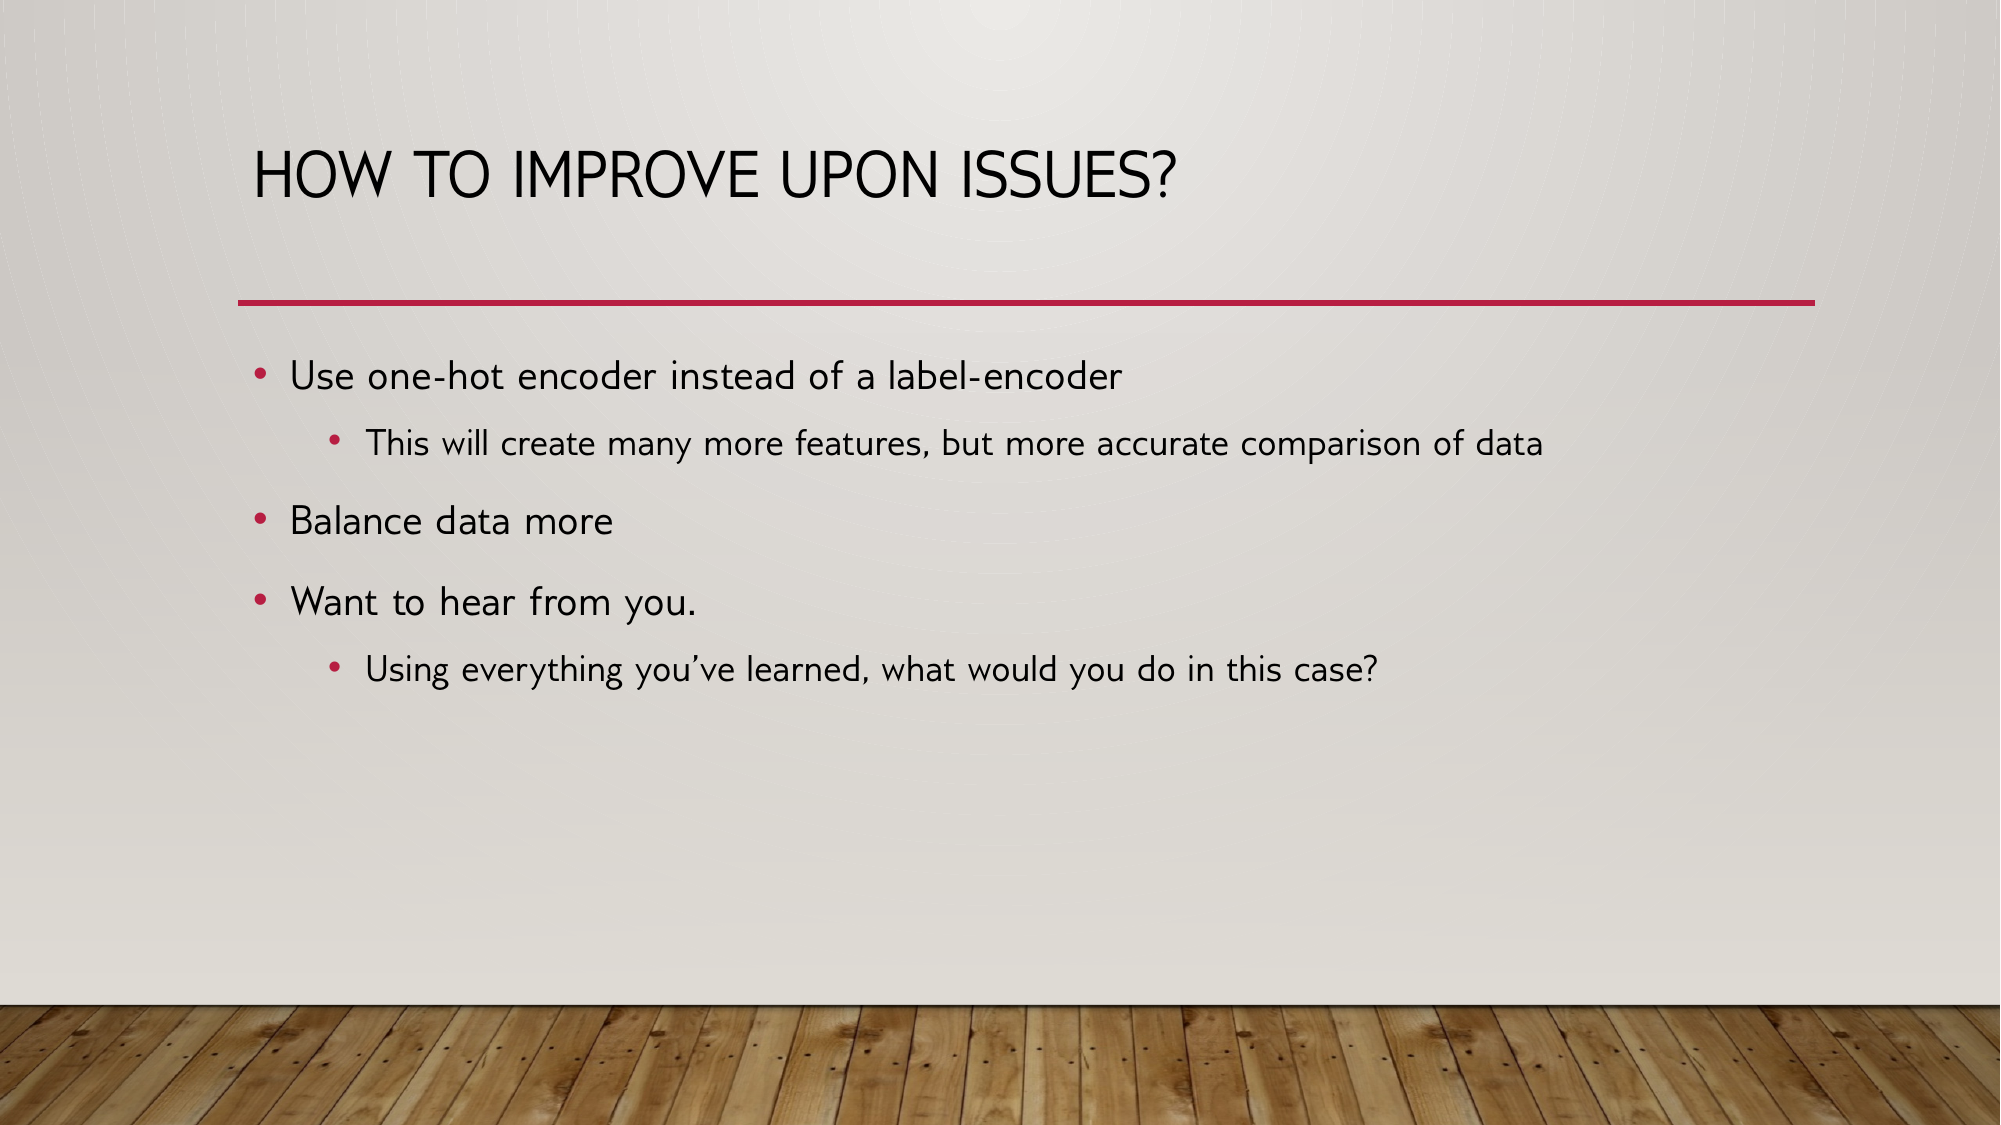

# How to improve upon issues?
Use one-hot encoder instead of a label-encoder
This will create many more features, but more accurate comparison of data
Balance data more
Want to hear from you.
Using everything you’ve learned, what would you do in this case?